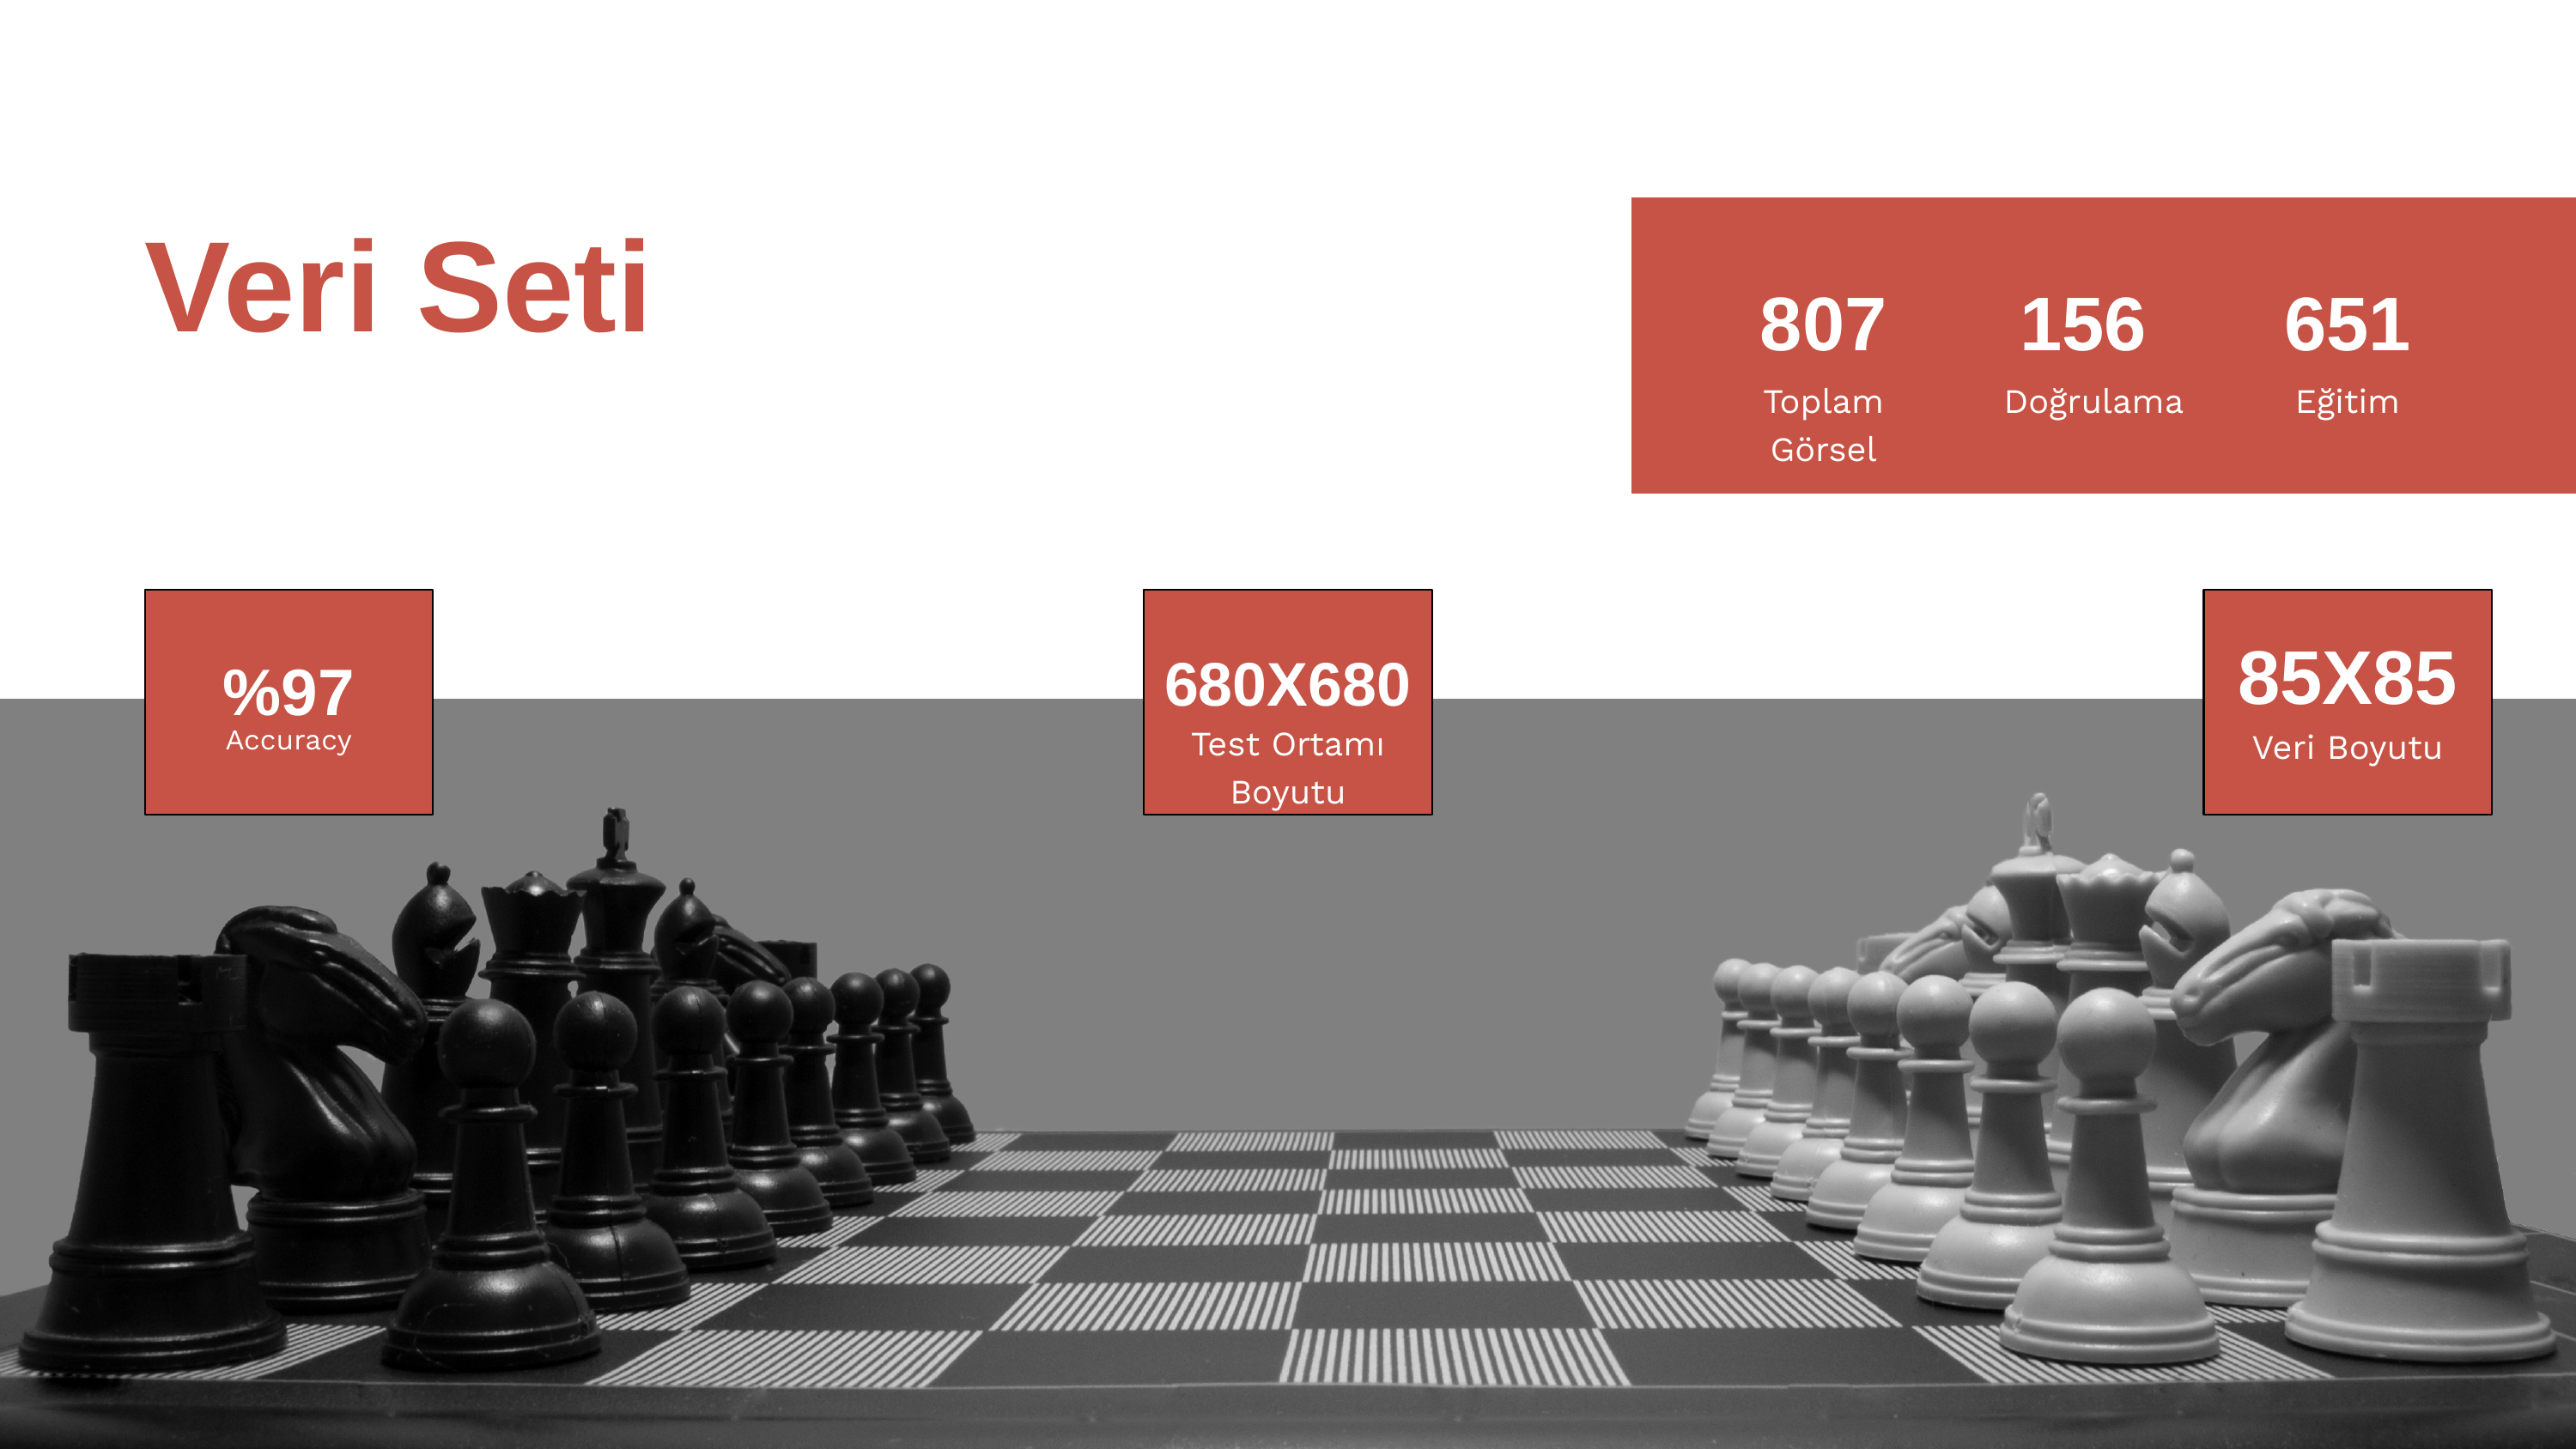

Veri Seti

807
156
651
Toplam Görsel
Doğrulama
Eğitim

85X85
680X680
%97

Accuracy
Test Ortamı Boyutu
Veri Boyutu